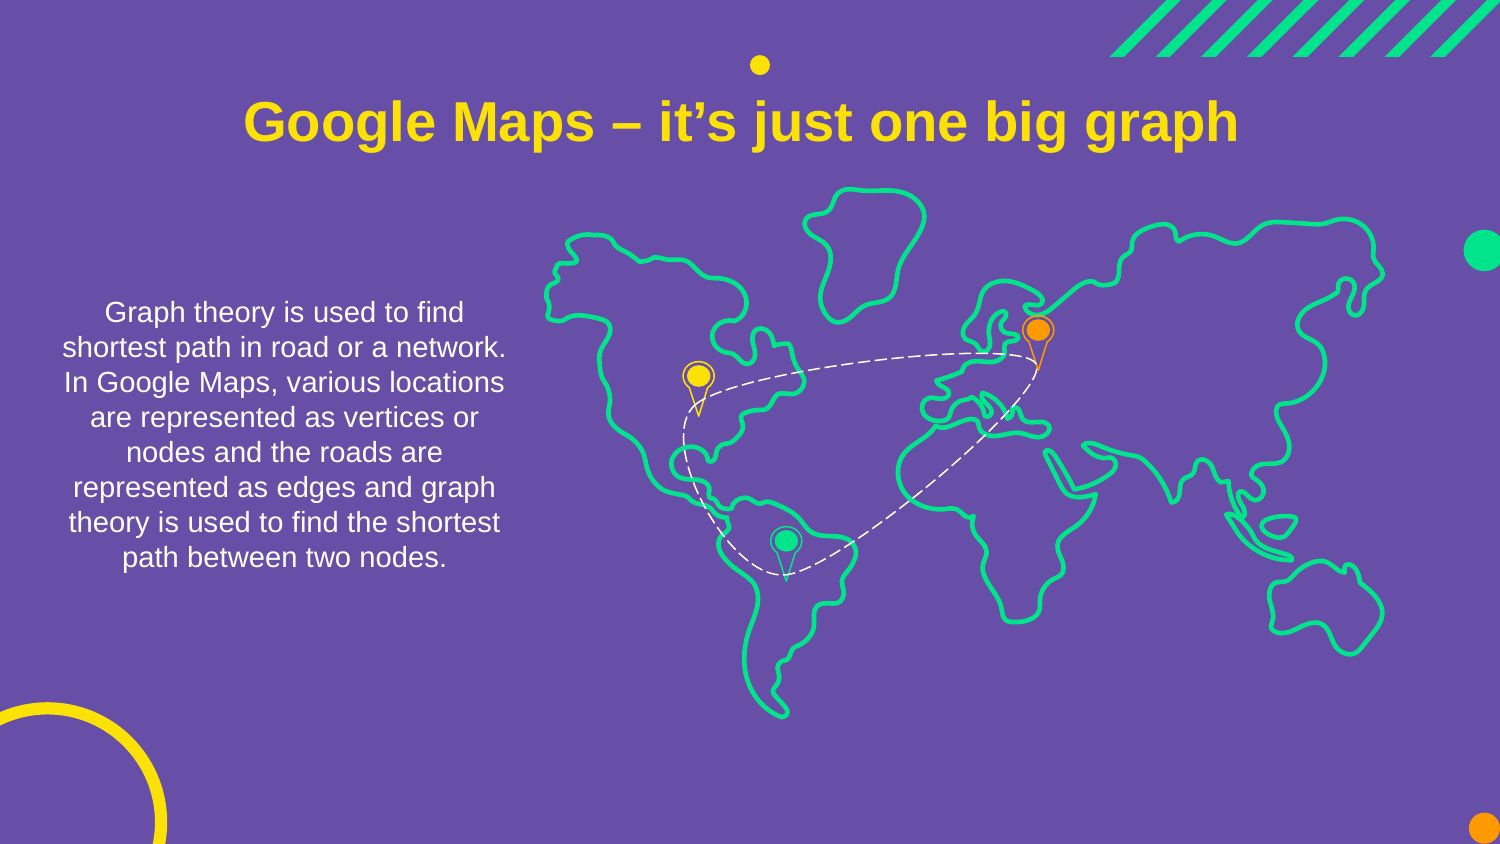

Google Maps – it’s just one big graph

Graph theory is used to find shortest path in road or a network. In Google Maps, various locations are represented as vertices or nodes and the roads are represented as edges and graph theory is used to find the shortest path between two nodes.